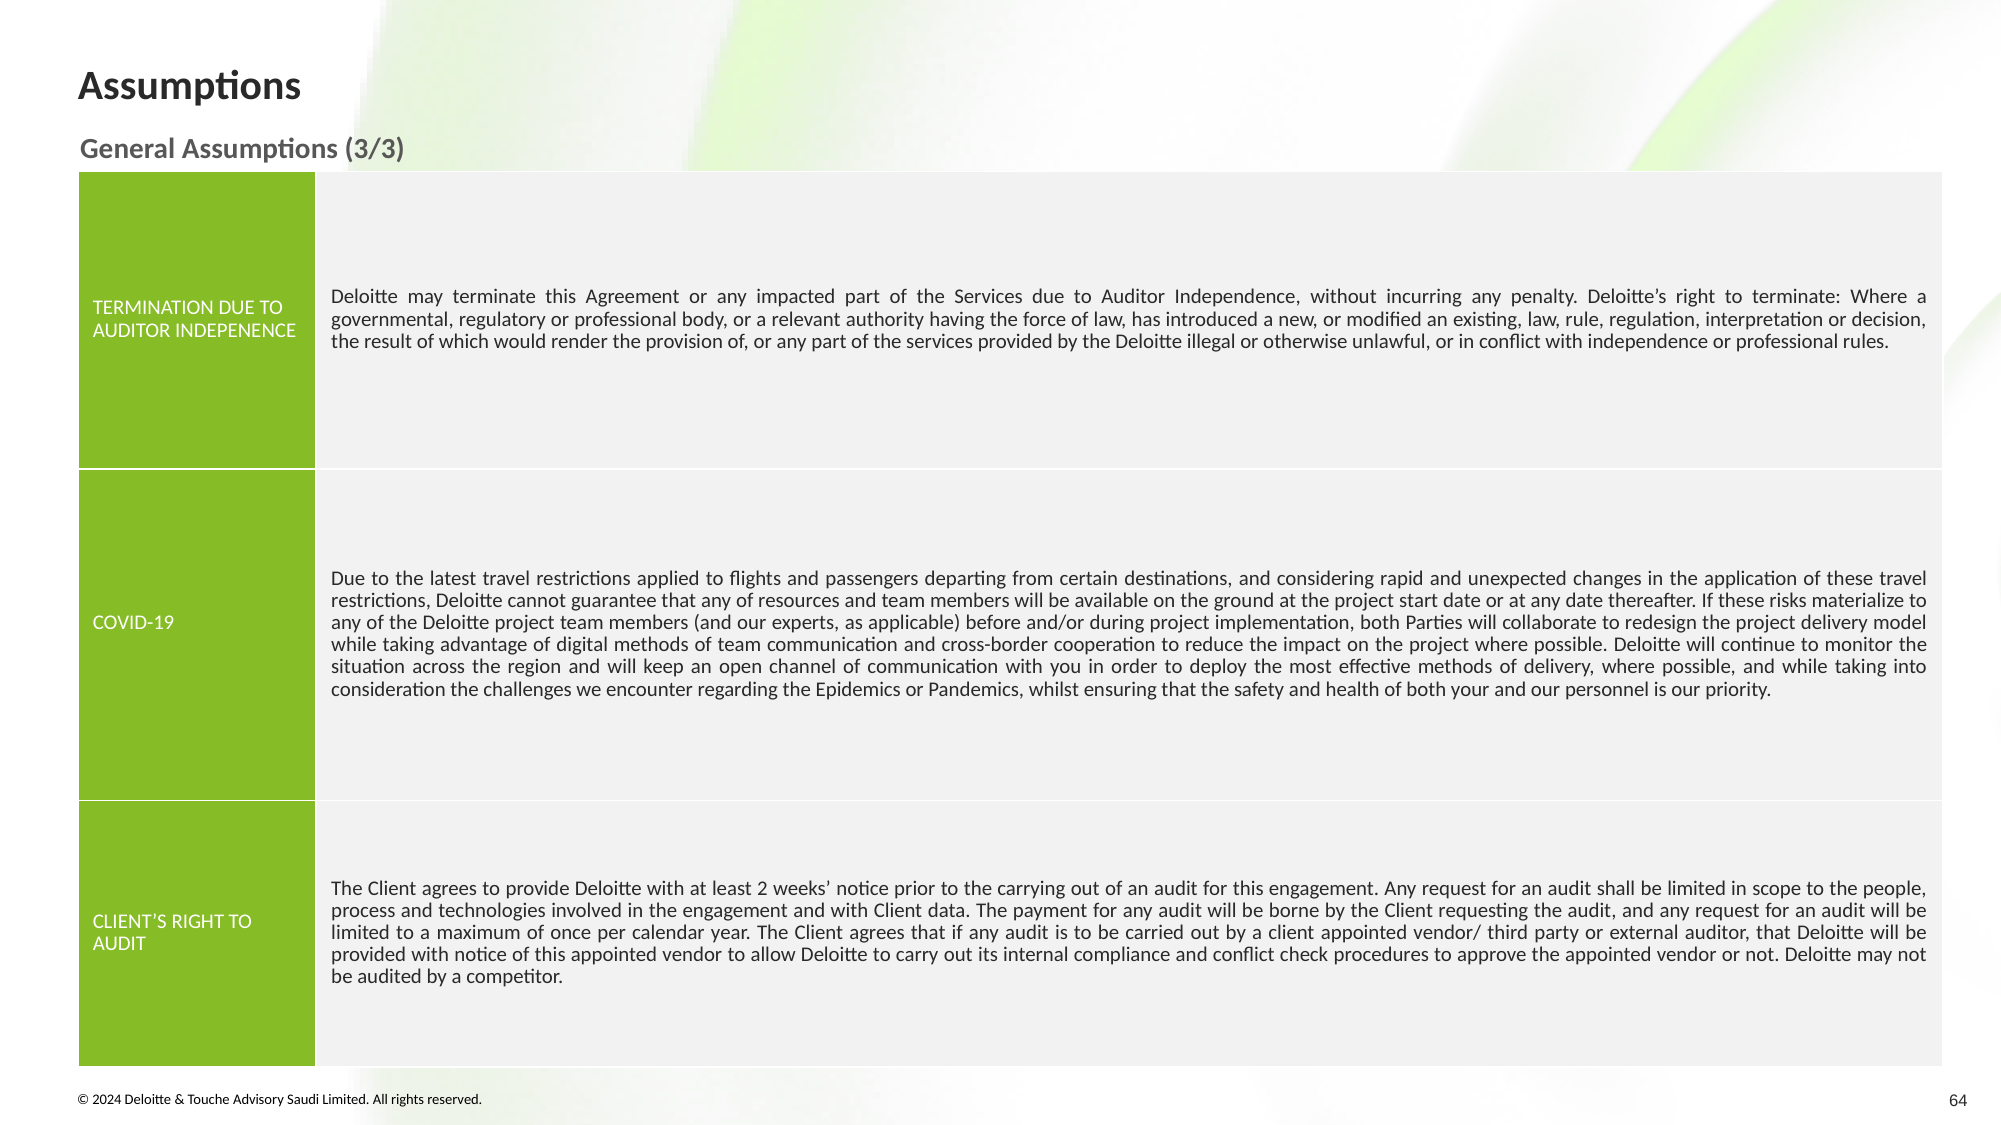

# Assumptions
General Assumptions (3/3)
| TERMINATION DUE TO AUDITOR INDEPENENCE | Deloitte may terminate this Agreement or any impacted part of the Services due to Auditor Independence, without incurring any penalty. Deloitte’s right to terminate: Where a governmental, regulatory or professional body, or a relevant authority having the force of law, has introduced a new, or modified an existing, law, rule, regulation, interpretation or decision, the result of which would render the provision of, or any part of the services provided by the Deloitte illegal or otherwise unlawful, or in conflict with independence or professional rules. |
| --- | --- |
| COVID-19 | Due to the latest travel restrictions applied to flights and passengers departing from certain destinations, and considering rapid and unexpected changes in the application of these travel restrictions, Deloitte cannot guarantee that any of resources and team members will be available on the ground at the project start date or at any date thereafter. If these risks materialize to any of the Deloitte project team members (and our experts, as applicable) before and/or during project implementation, both Parties will collaborate to redesign the project delivery model while taking advantage of digital methods of team communication and cross-border cooperation to reduce the impact on the project where possible. Deloitte will continue to monitor the situation across the region and will keep an open channel of communication with you in order to deploy the most effective methods of delivery, where possible, and while taking into consideration the challenges we encounter regarding the Epidemics or Pandemics, whilst ensuring that the safety and health of both your and our personnel is our priority. |
| CLIENT’S RIGHT TO AUDIT | The Client agrees to provide Deloitte with at least 2 weeks’ notice prior to the carrying out of an audit for this engagement. Any request for an audit shall be limited in scope to the people, process and technologies involved in the engagement and with Client data. The payment for any audit will be borne by the Client requesting the audit, and any request for an audit will be limited to a maximum of once per calendar year. The Client agrees that if any audit is to be carried out by a client appointed vendor/ third party or external auditor, that Deloitte will be provided with notice of this appointed vendor to allow Deloitte to carry out its internal compliance and conflict check procedures to approve the appointed vendor or not. Deloitte may not be audited by a competitor. |